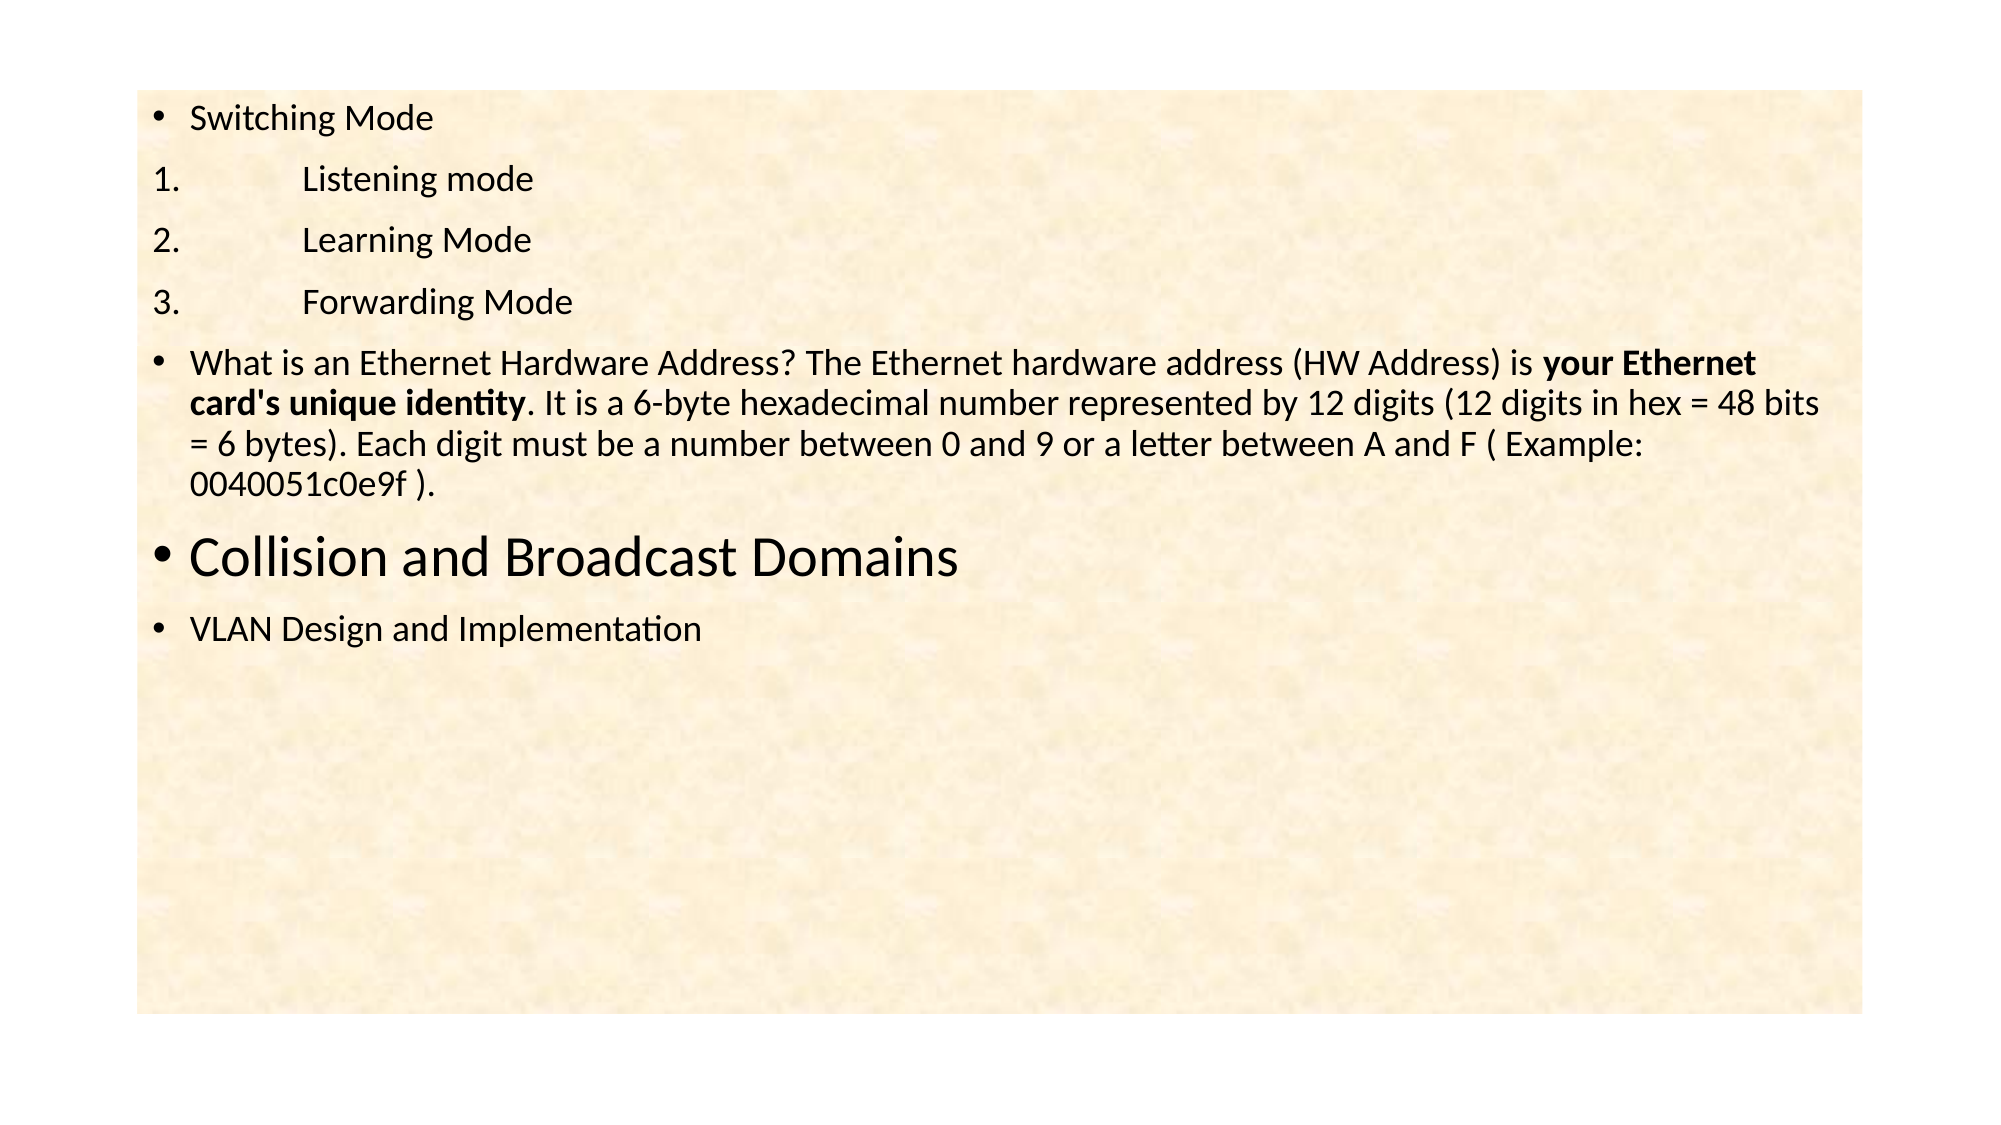

Switching Mode
1.	Listening mode
2.	Learning Mode
3.	Forwarding Mode
What is an Ethernet Hardware Address? The Ethernet hardware address (HW Address) is your Ethernet card's unique identity. It is a 6-byte hexadecimal number represented by 12 digits (12 digits in hex = 48 bits = 6 bytes). Each digit must be a number between 0 and 9 or a letter between A and F ( Example: 0040051c0e9f ).
Collision and Broadcast Domains
VLAN Design and Implementation